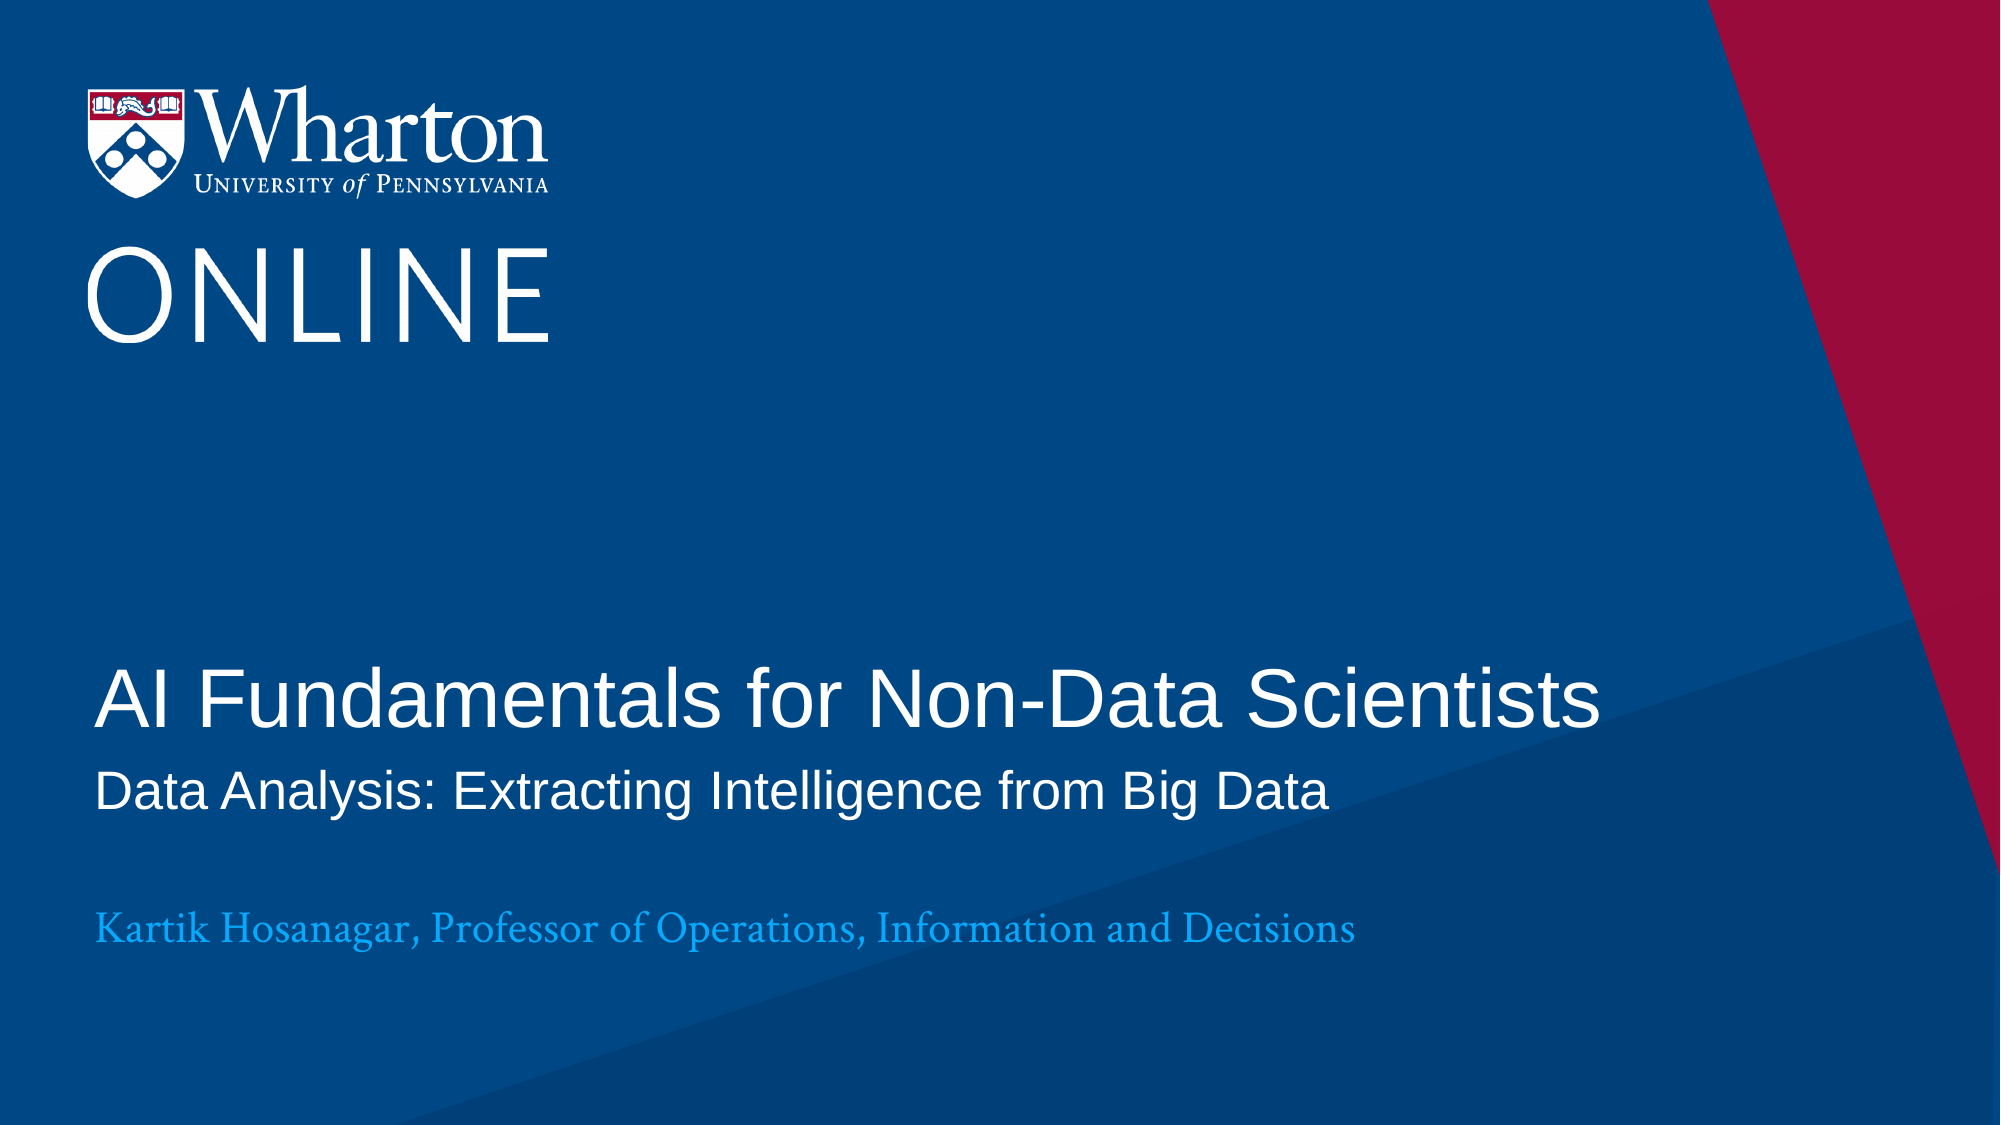

# AI Fundamentals for Non-Data Scientists
Data Analysis: Extracting Intelligence from Big Data
Kartik Hosanagar, Professor of Operations, Information and Decisions